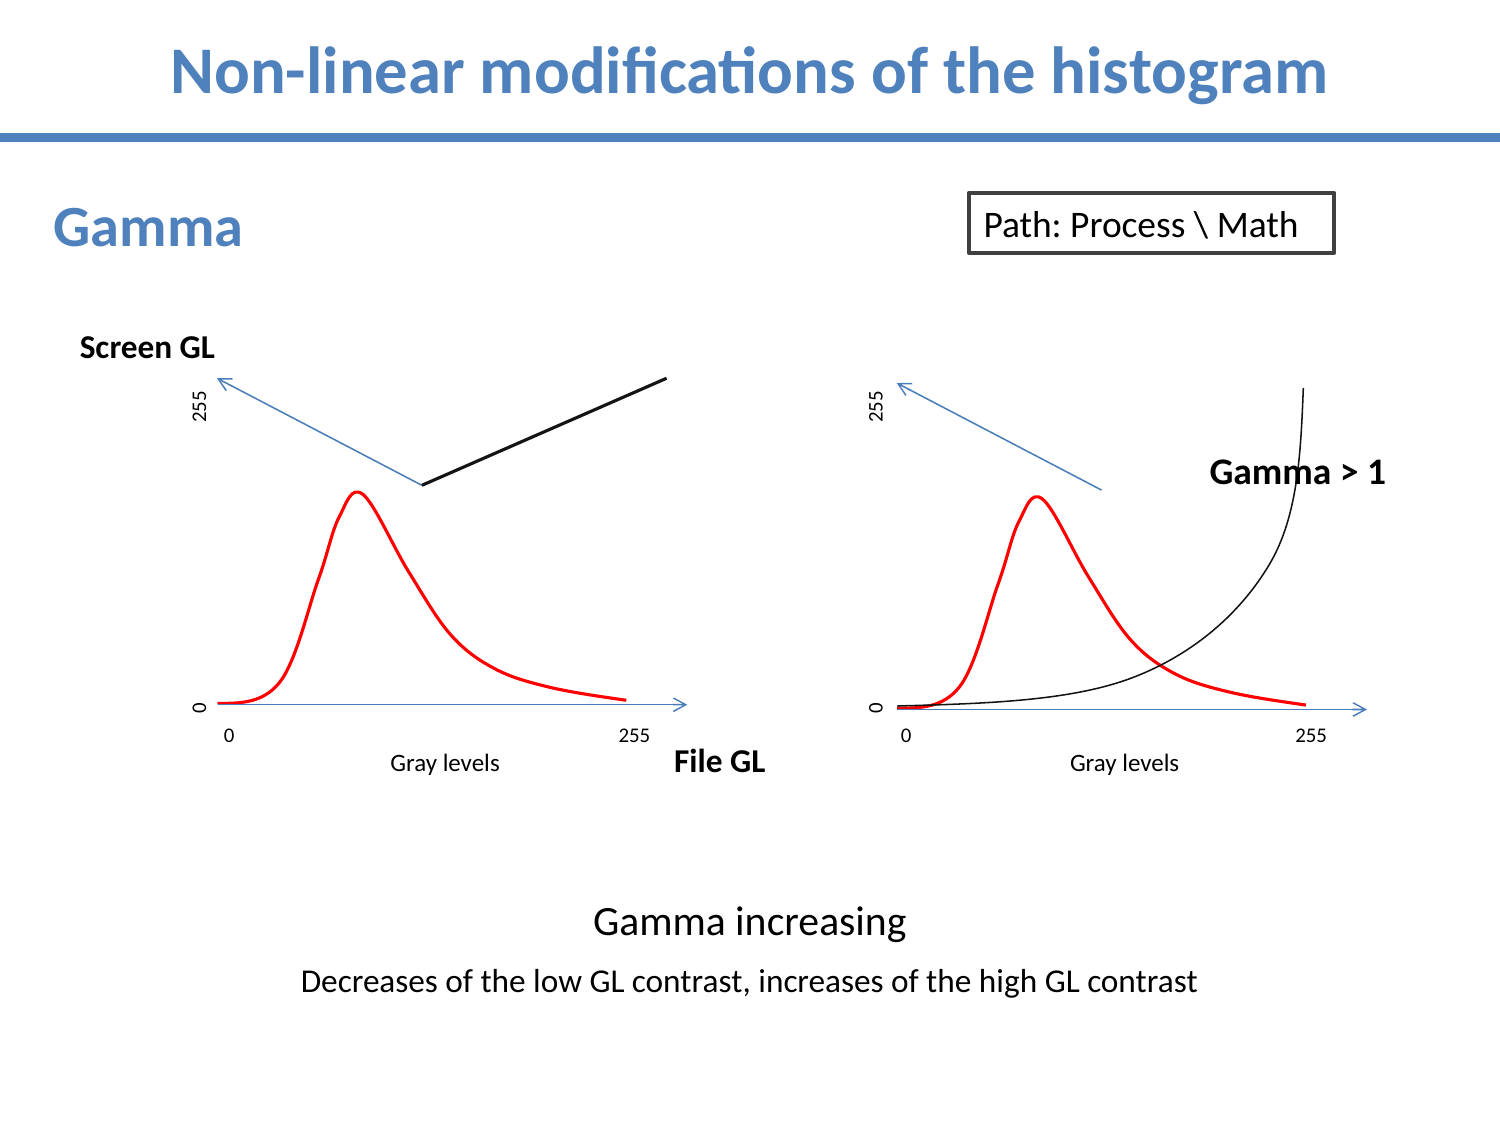

Non-linear modifications of the histogram

Gamma
Path: Process \ Math
Screen GL

Gamma > 1

   0                                                    	 255
   0                                                    	 255
   0 		                       255
   0 		                       255
File GL
Gray levels
Gray levels
Gamma increasing
Decreases of the low GL contrast, increases of the high GL contrast